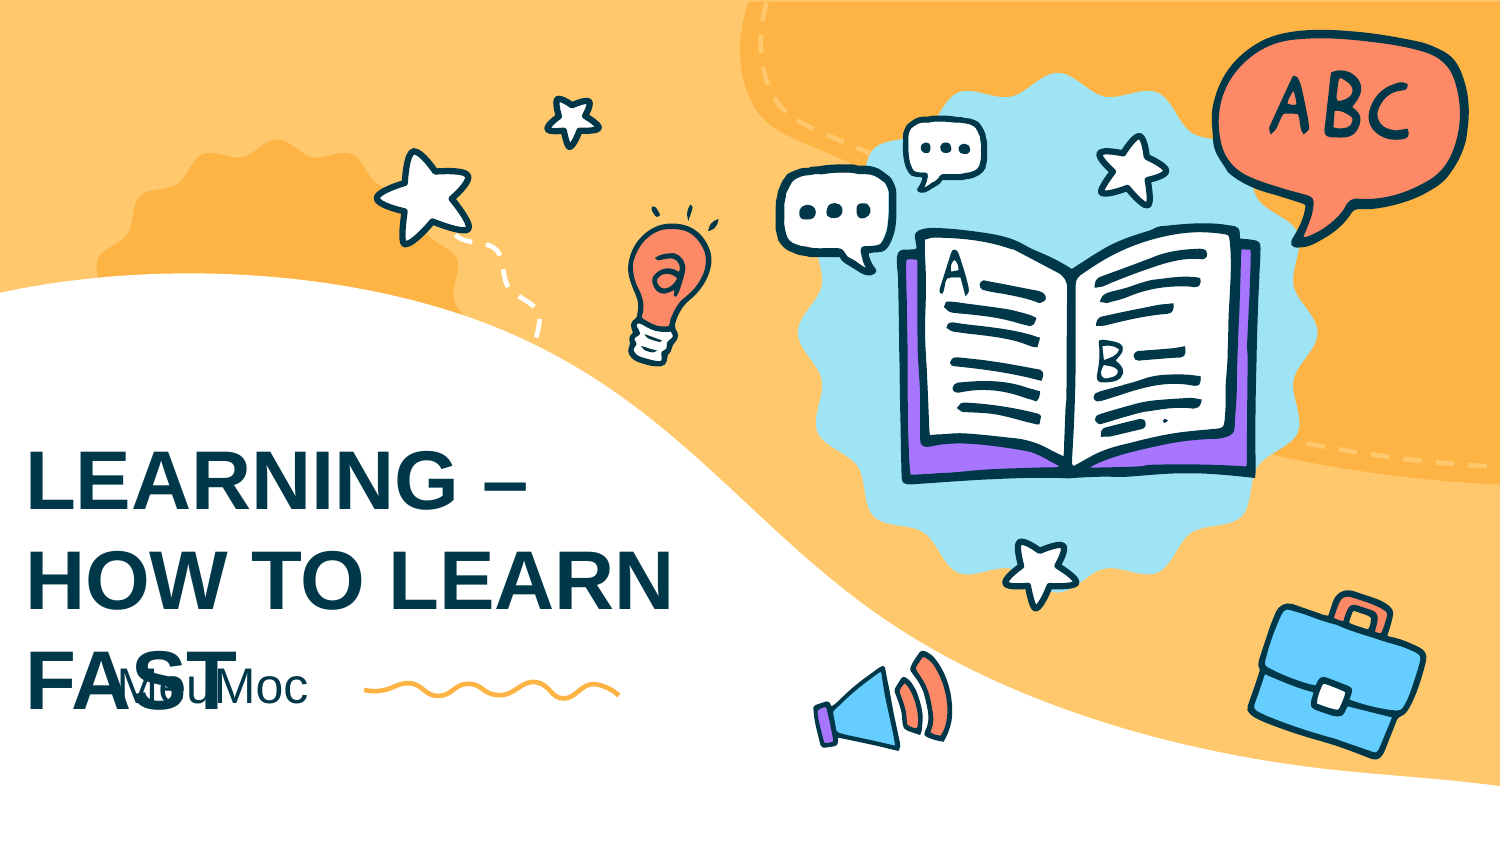

# LEARNING – HOW TO LEARN FAST

MeuMoc